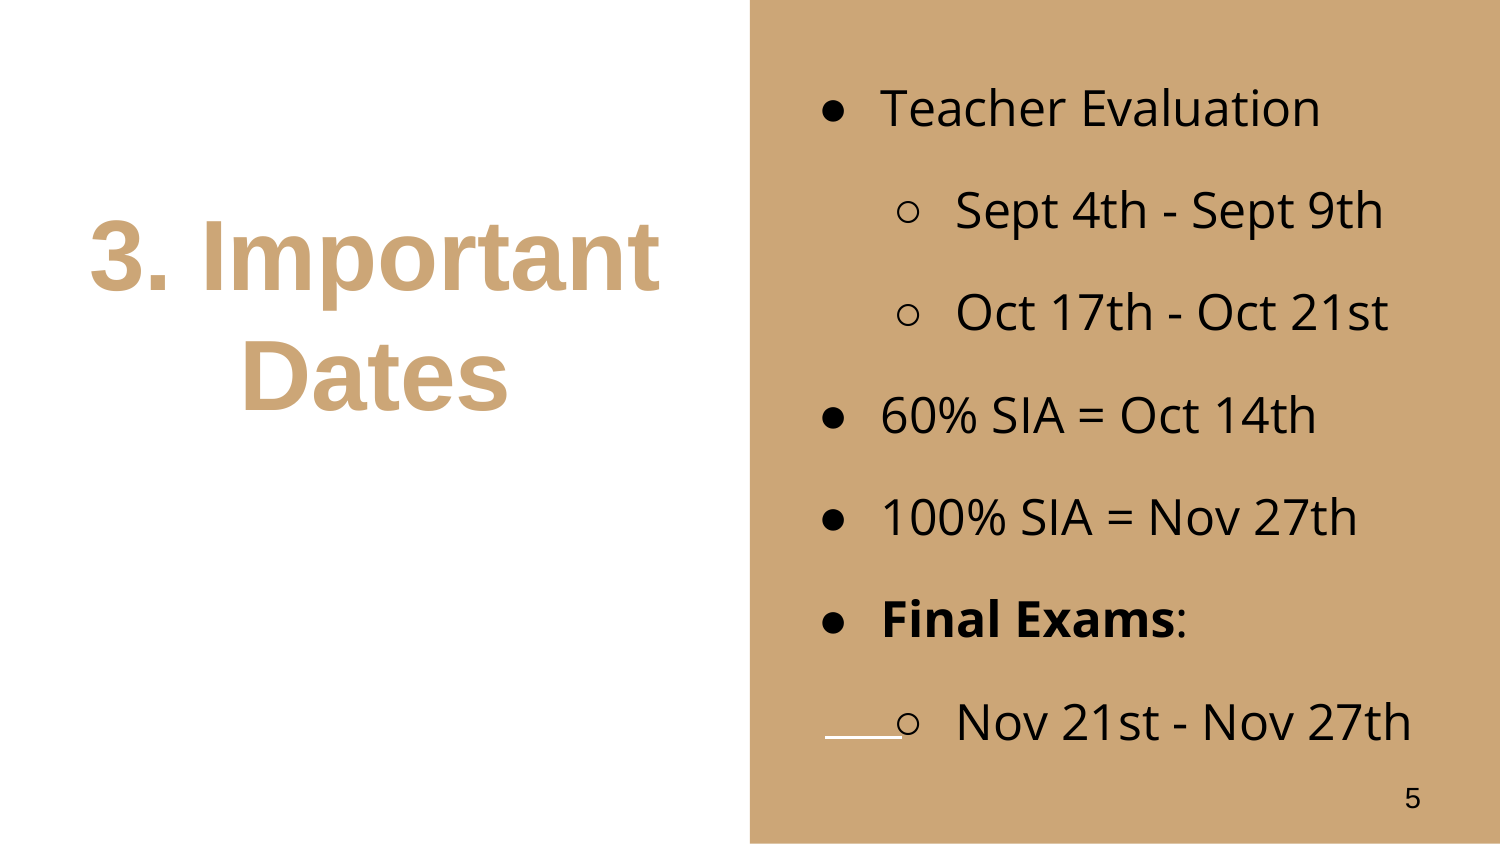

Teacher Evaluation
Sept 4th - Sept 9th
Oct 17th - Oct 21st
60% SIA = Oct 14th
100% SIA = Nov 27th
Final Exams:
Nov 21st - Nov 27th
# 3. Important Dates
5